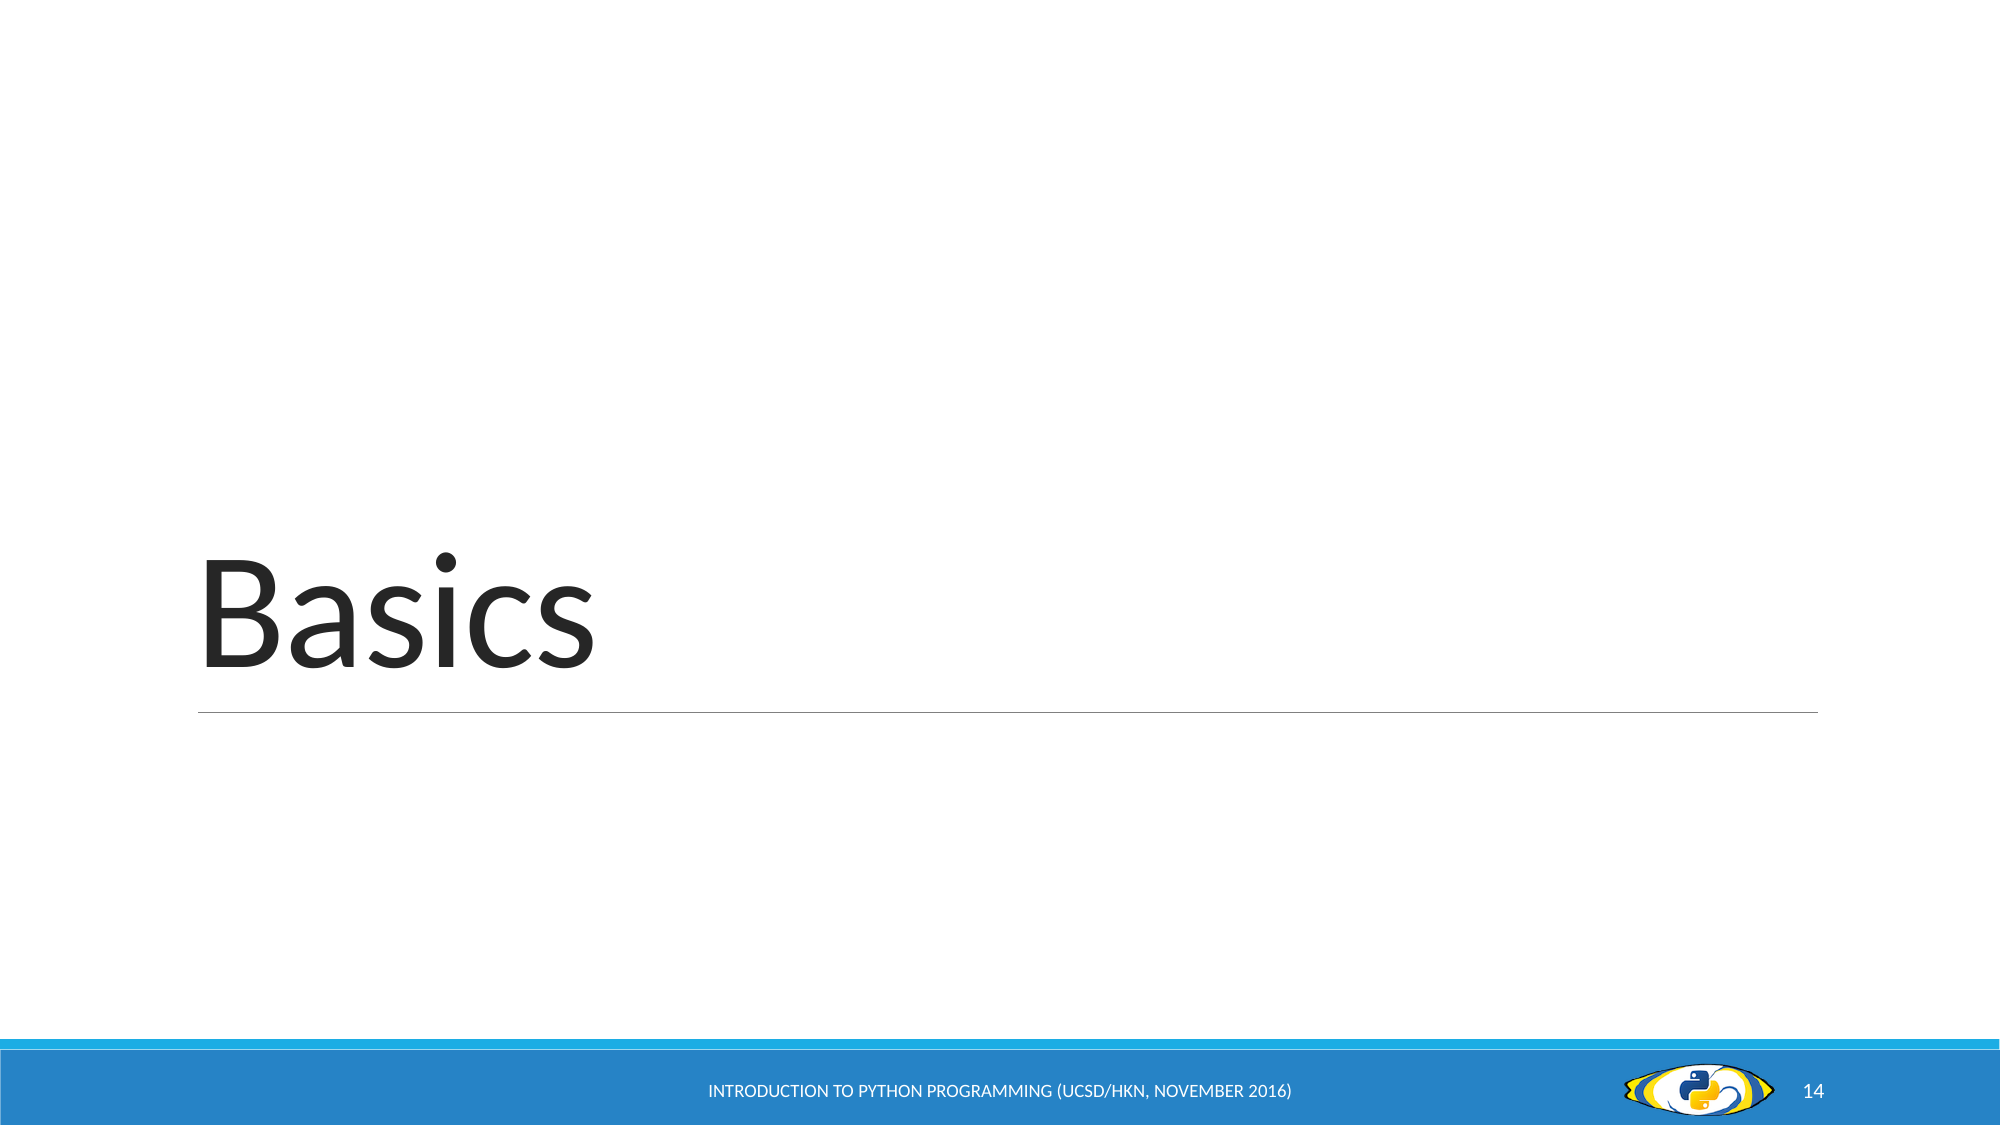

# Basics

Introduction to Python Programming (UCSD/HKN, November 2016)
14